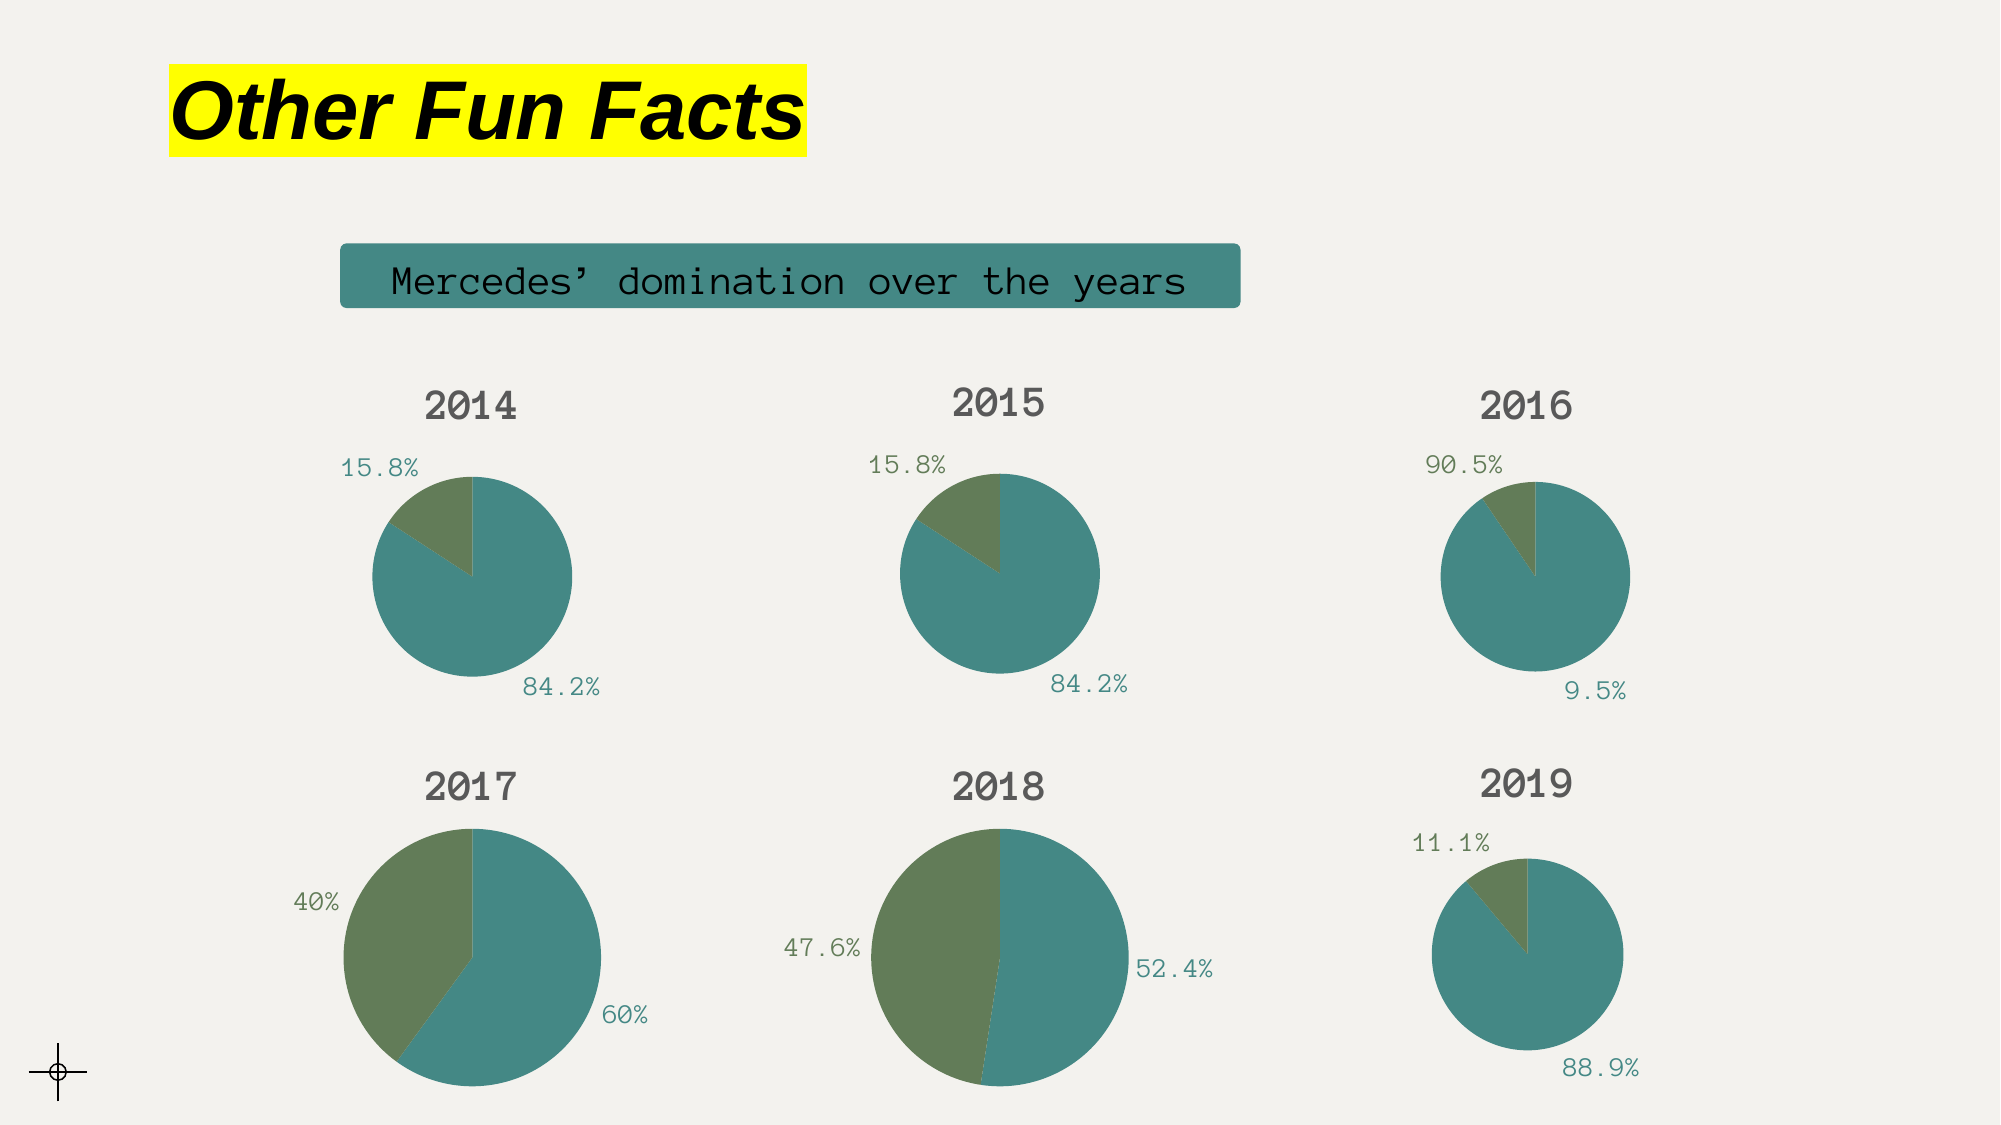

# Other Fun Facts
Mercedes’ domination over the years

### Chart: 2015

| Category | 2014 |
|---|---|
| 84.2 | 84.2 |
| 15.8 | 15.799999999999997 |
|  | None |
|  | None |

### Chart:

| Category | 2014 |
|---|---|
| 84.2 | 84.2 |
| 15.8 | 15.799999999999997 |
|  | None |
|  | None |

### Chart: 2016

| Category | 2014 |
|---|---|
| 84.2 | 90.5 |
| 15.8 | 9.5 |
|  | None |
|  | None |

### Chart: 2019

| Category | 2014 |
|---|---|
| 84.2 | 88.9 |
| 15.8 | 11.099999999999994 |
|  | None |
|  | None |

### Chart: 2017

| Category | 2014 |
|---|---|
| 84.2 | 60.0 |
| 15.8 | 40.0 |
|  | None |
|  | None |

### Chart: 2018

| Category | 2014 |
|---|---|
| 84.2 | 52.4 |
| 15.8 | 47.6 |
|  | None |
|  | None |